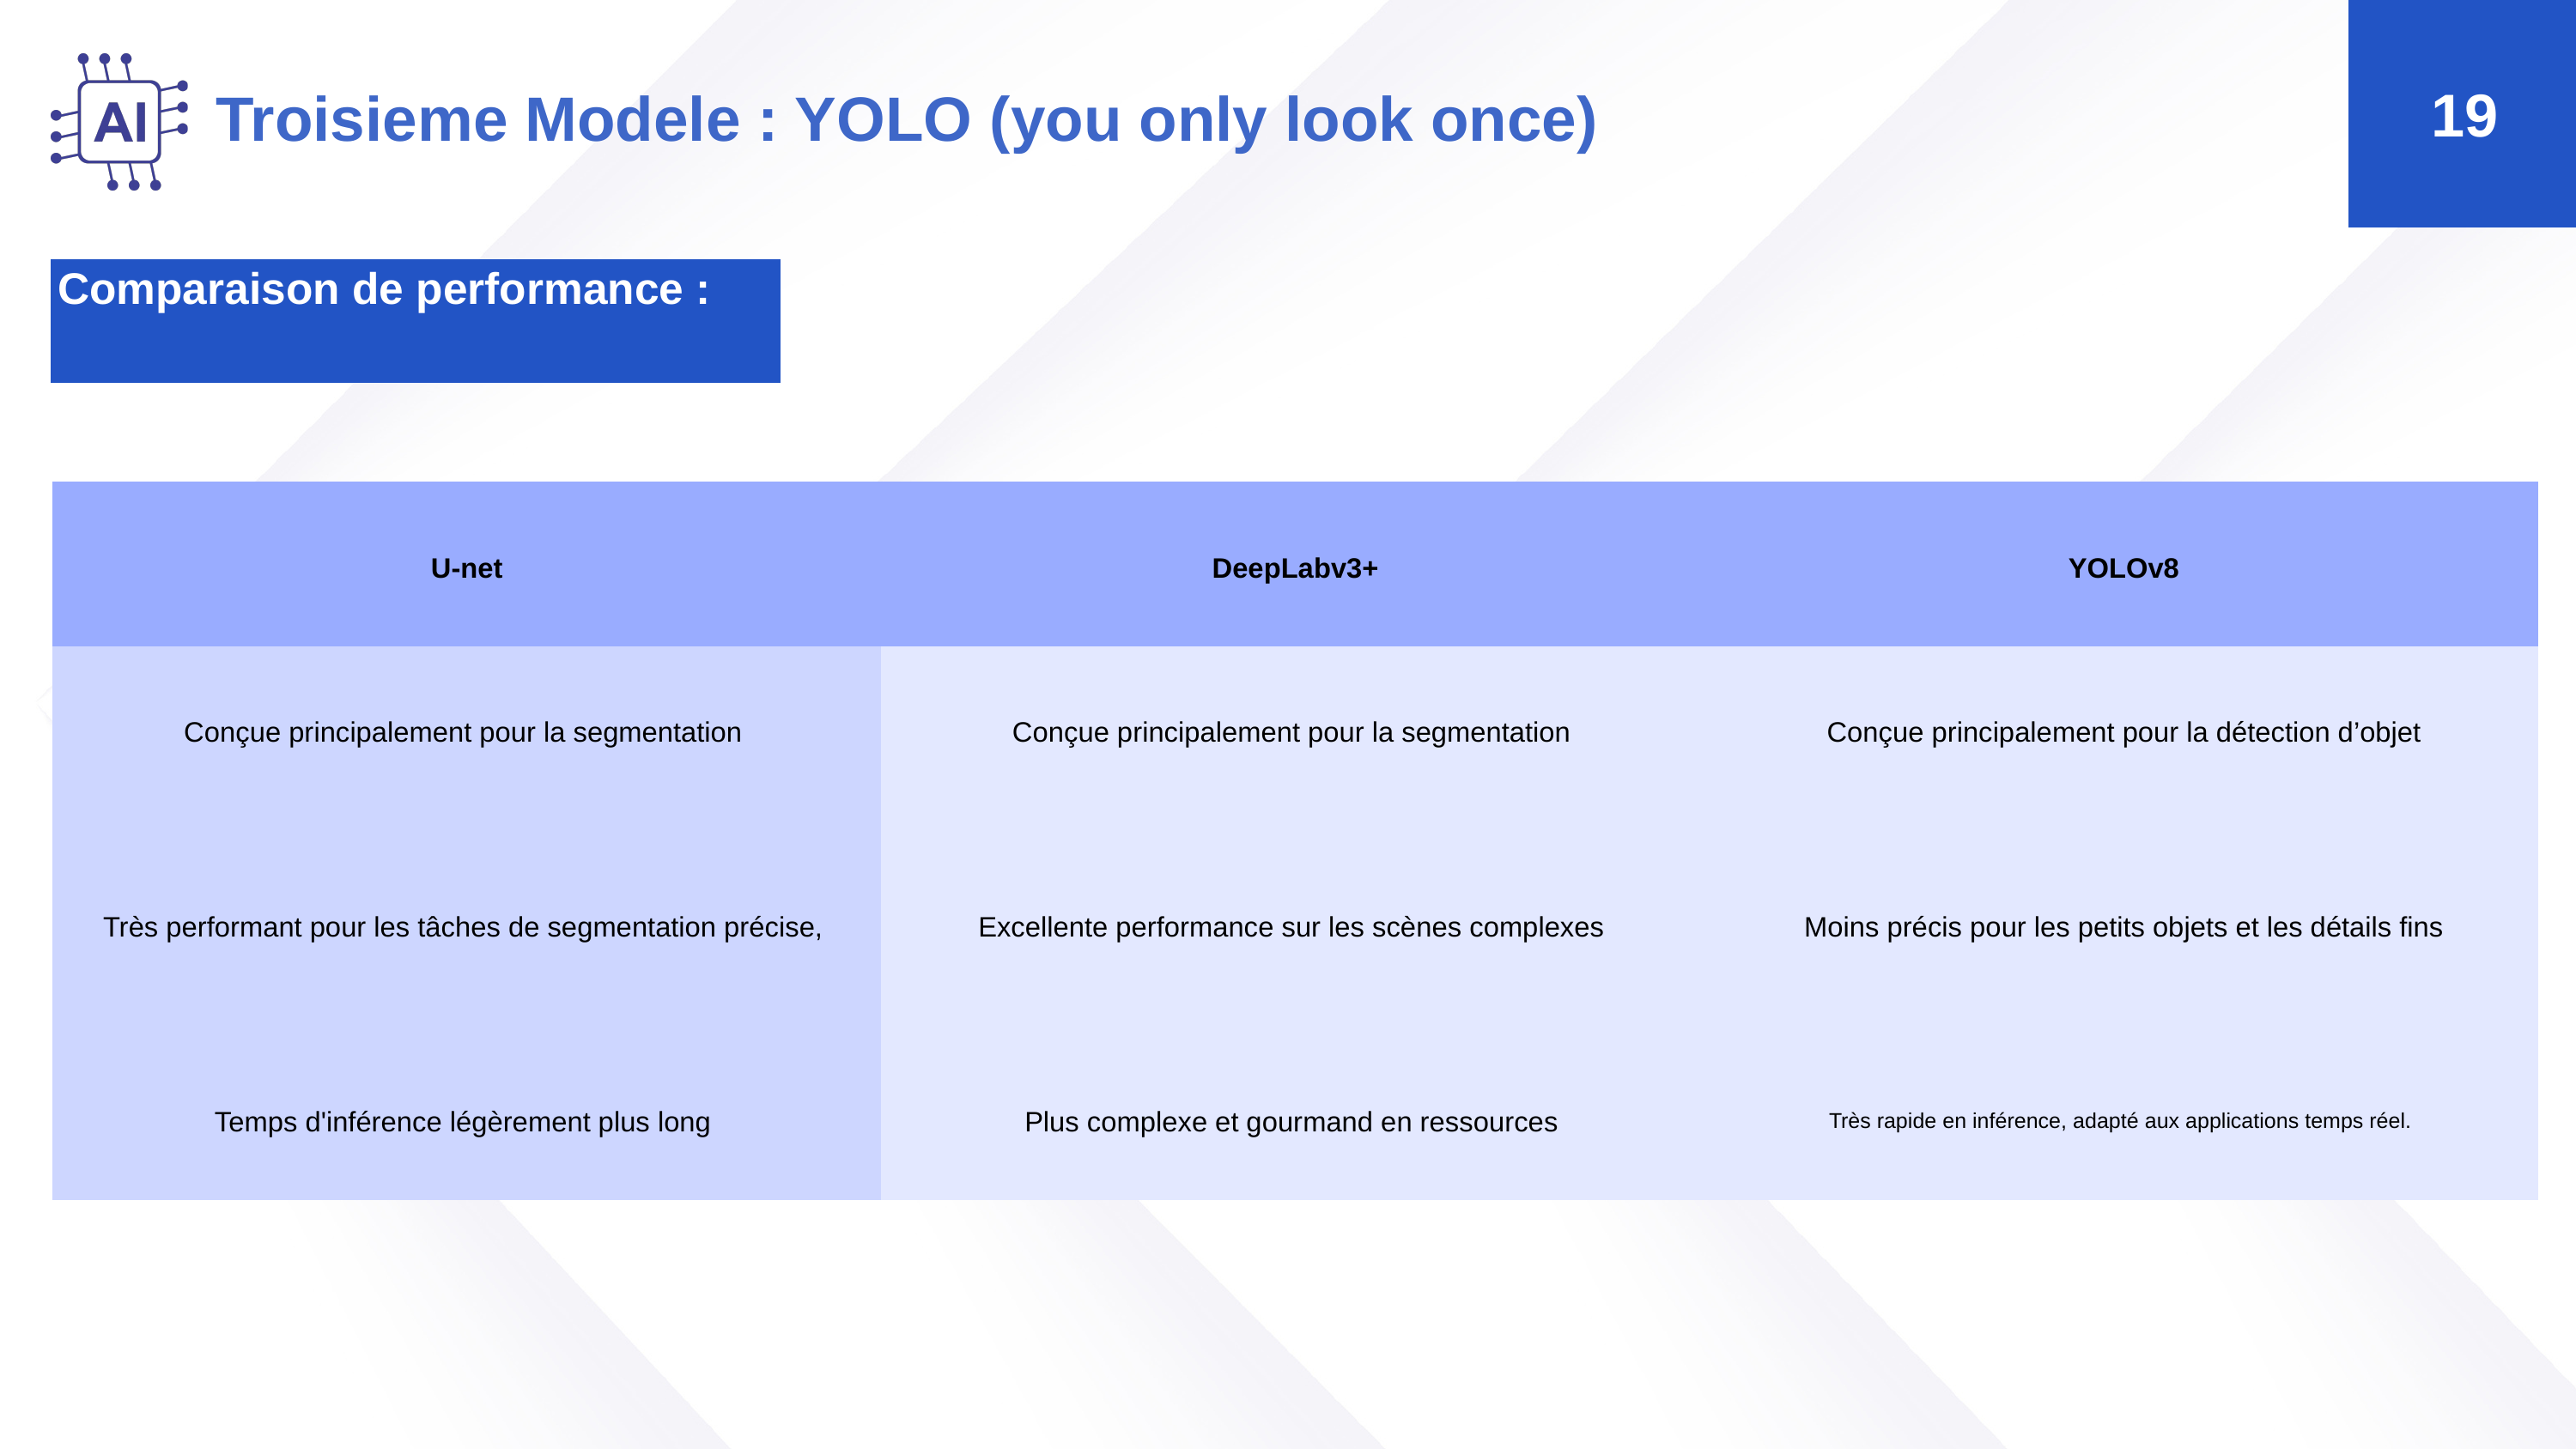

19
Troisieme Modele : YOLO (you only look once)

Comparaison de performance :
| U-net | DeepLabv3+ | YOLOv8 |
| --- | --- | --- |
| Conçue principalement pour la segmentation | Conçue principalement pour la segmentation | Conçue principalement pour la détection d’objet |
| Très performant pour les tâches de segmentation précise, | Excellente performance sur les scènes complexes | Moins précis pour les petits objets et les détails fins |
| Temps d'inférence légèrement plus long | Plus complexe et gourmand en ressources | Très rapide en inférence, adapté aux applications temps réel. |